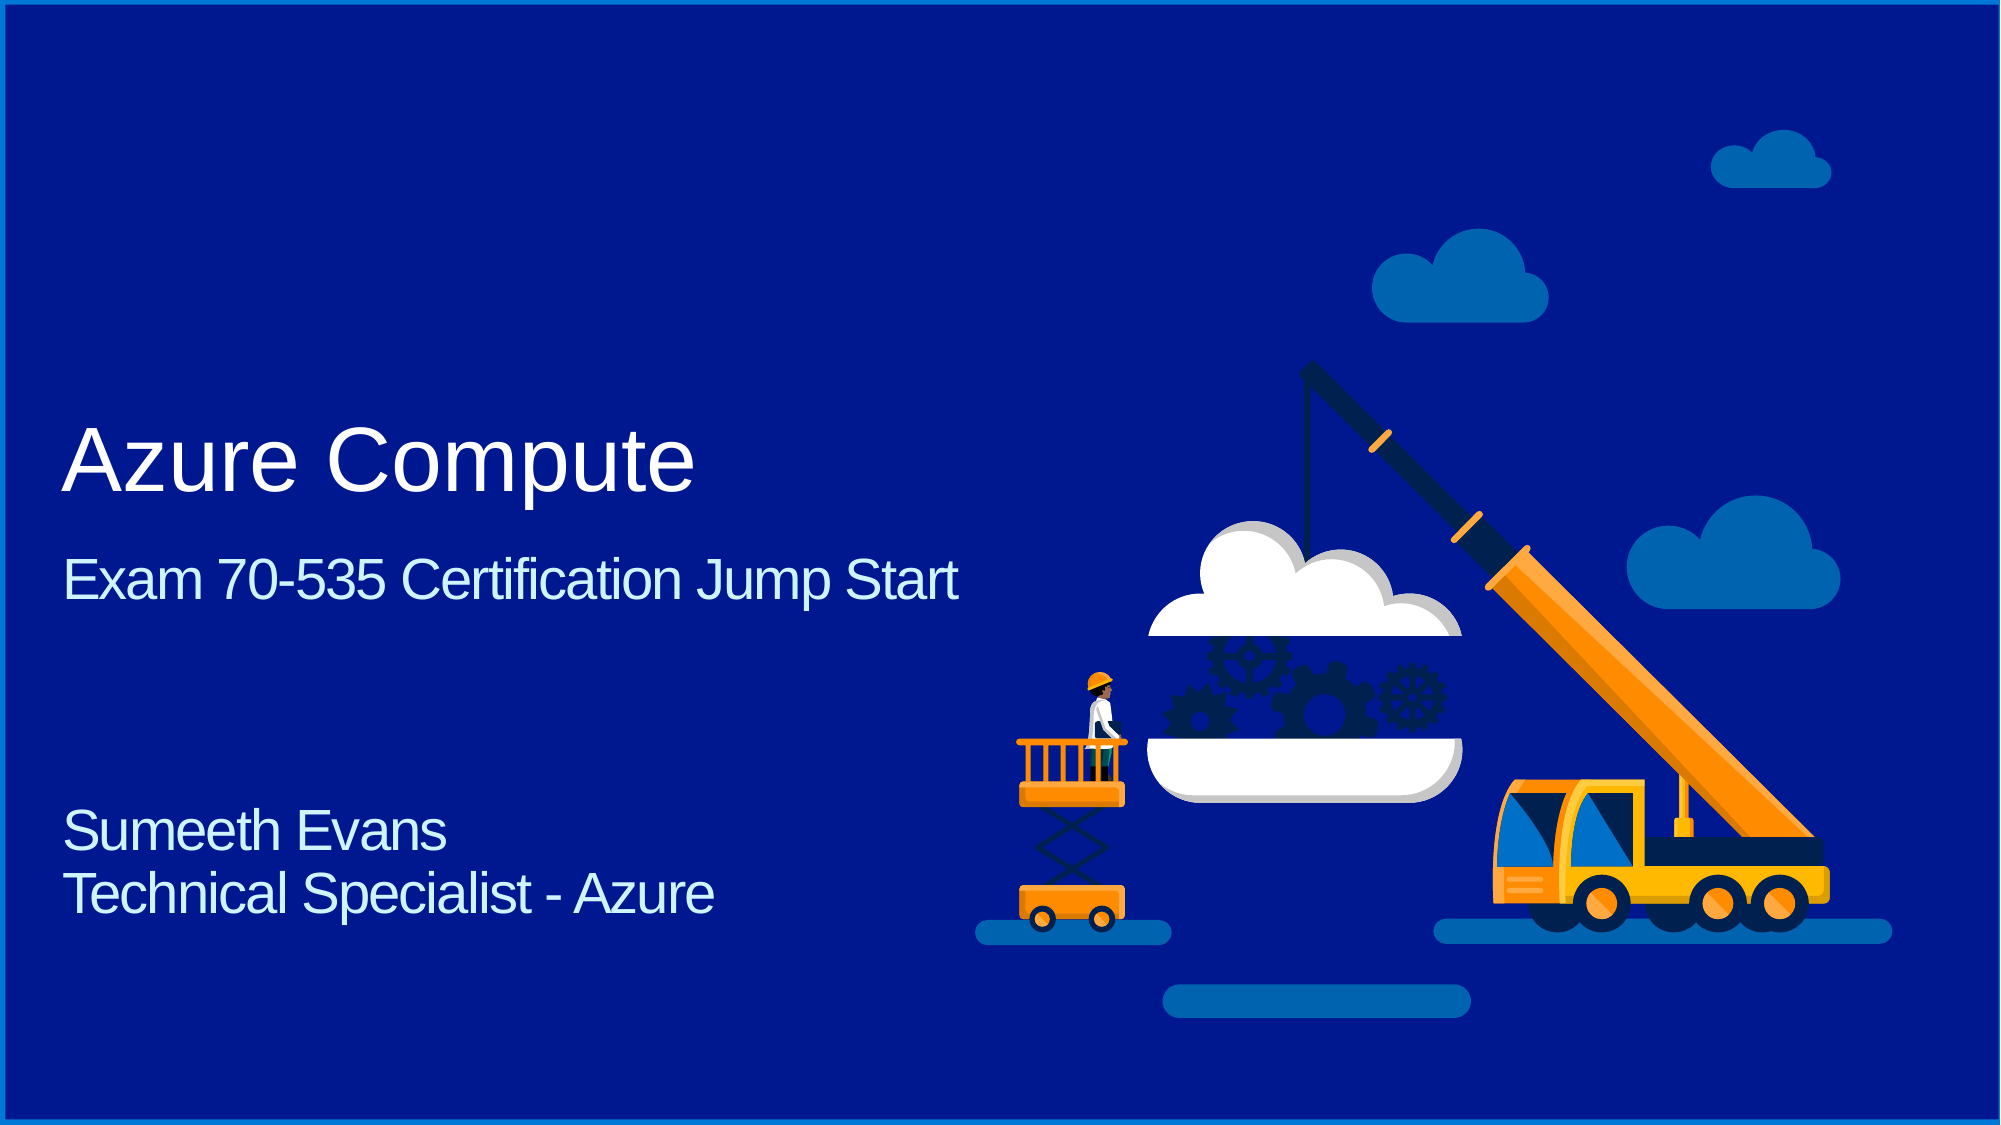

Azure Compute
# Exam 70-535 Certification Jump Start Sumeeth Evans Technical Specialist - Azure